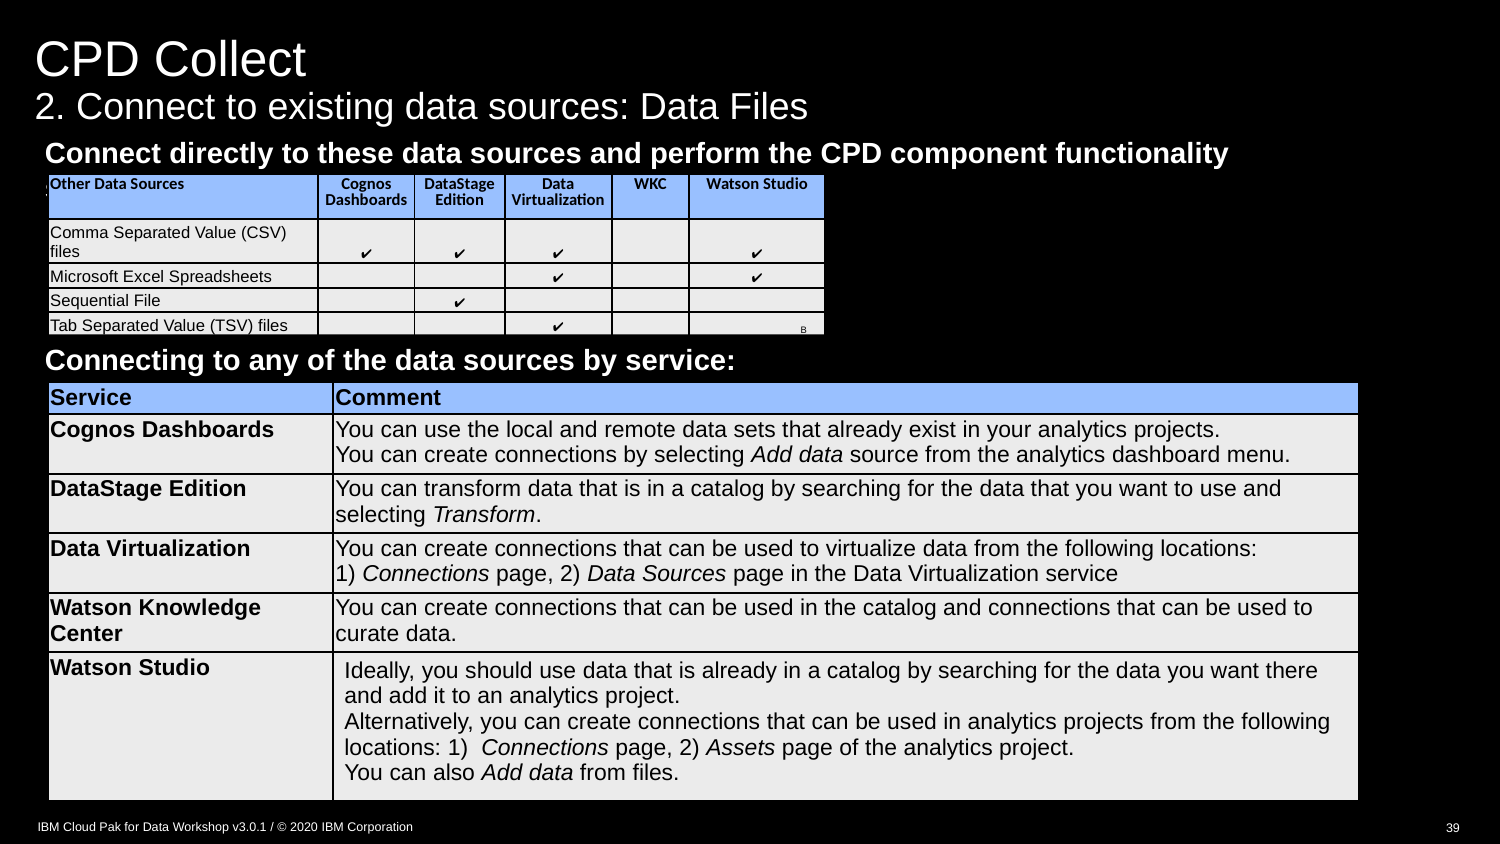

CPD Collect
2. Connect to existing data sources: Data Files
Connect directly to these data sources and perform the CPD component functionality shown
| Other Data Sources | Cognos Dashboards | DataStage Edition | Data Virtualization | WKC | Watson Studio |
| --- | --- | --- | --- | --- | --- |
| Comma Separated Value (CSV) files | ✔ | ✔ | ✔ |  | ✔ |
| Microsoft Excel Spreadsheets |  |  | ✔ |  | ✔ |
| Sequential File |  | ✔ |  |  |  |
| Tab Separated Value (TSV) files |  |  | ✔ |  |  |
BV
Connecting to any of the data sources by service:
| Service | Comment |
| --- | --- |
| Cognos Dashboards | You can use the local and remote data sets that already exist in your analytics projects. You can create connections by selecting Add data source from the analytics dashboard menu. |
| DataStage Edition | You can transform data that is in a catalog by searching for the data that you want to use and selecting Transform. |
| Data Virtualization | You can create connections that can be used to virtualize data from the following locations: 1) Connections page, 2) Data Sources page in the Data Virtualization service |
| Watson Knowledge Center | You can create connections that can be used in the catalog and connections that can be used to curate data. |
| Watson Studio | Ideally, you should use data that is already in a catalog by searching for the data you want there and add it to an analytics project. Alternatively, you can create connections that can be used in analytics projects from the following locations: 1) Connections page, 2) Assets page of the analytics project. You can also Add data from files. |
IBM Cloud Pak for Data Workshop v3.0.1 / © 2020 IBM Corporation
39